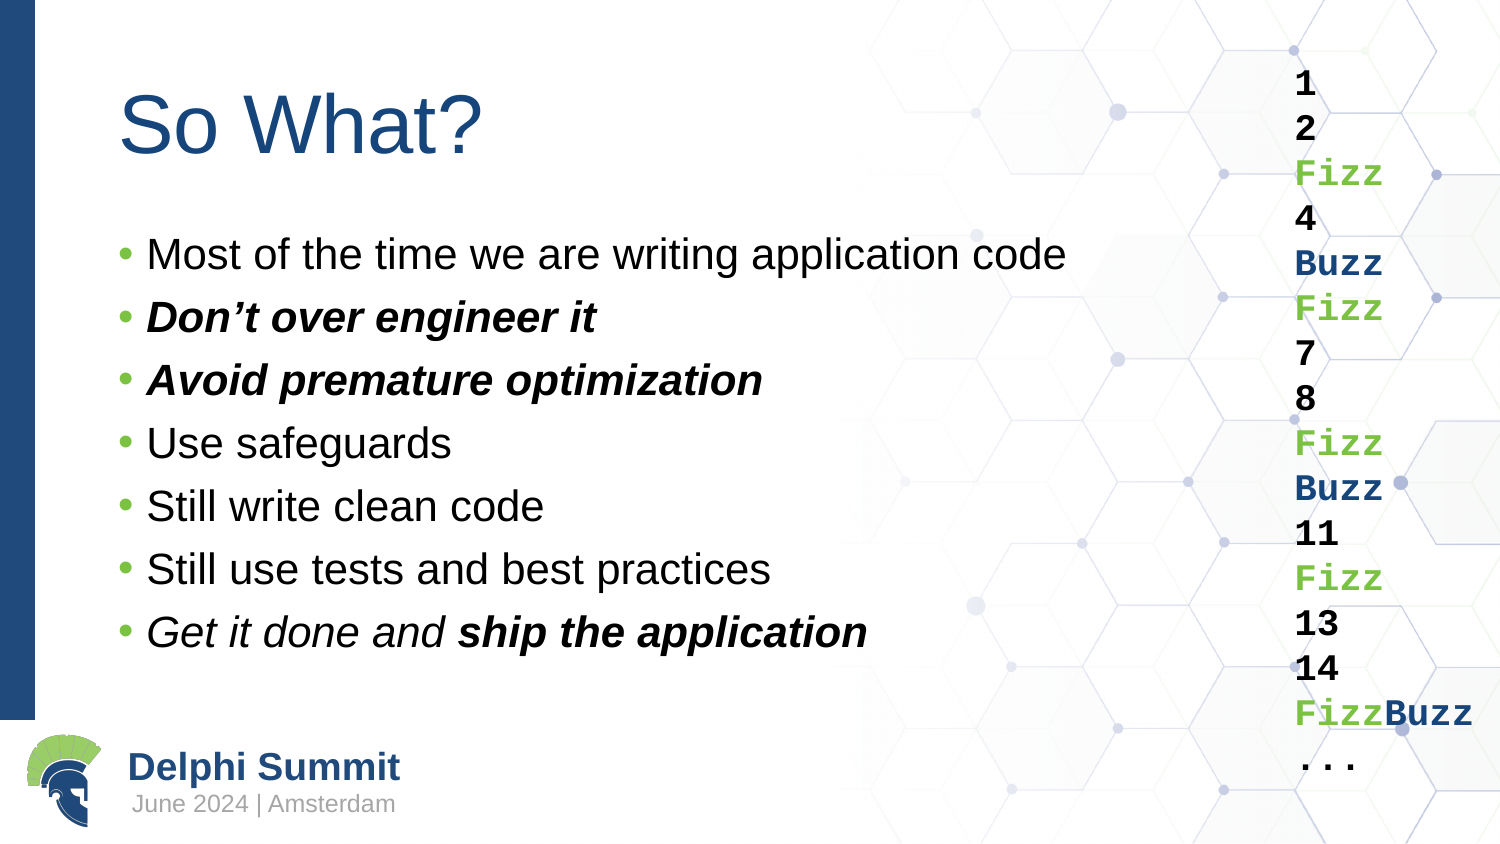

# So What?
1
2
Fizz
4
Buzz
Fizz
7
8
Fizz
Buzz
11
Fizz
13
14
FizzBuzz
...
Most of the time we are writing application code
Don’t over engineer it
Avoid premature optimization
Use safeguards
Still write clean code
Still use tests and best practices
Get it done and ship the application